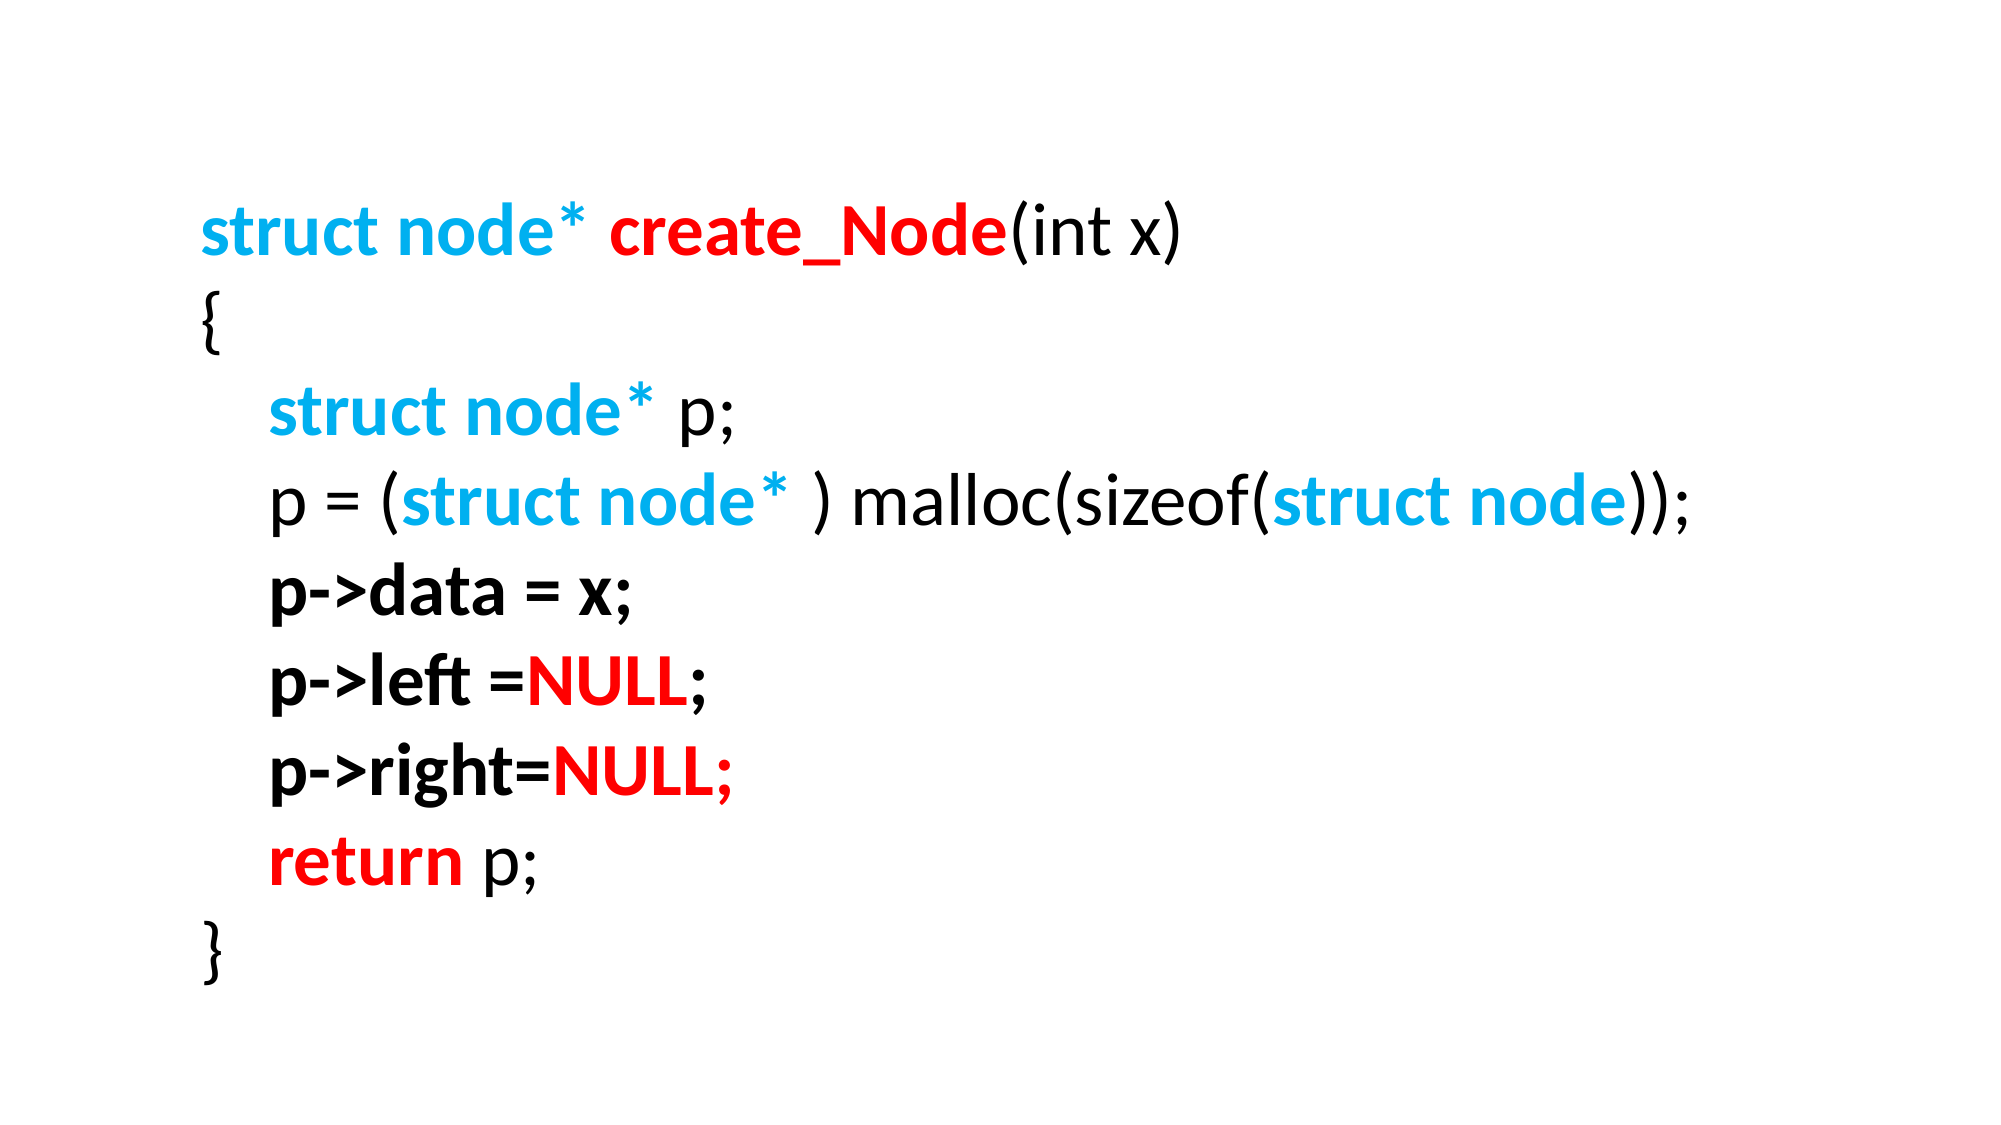

struct node* create_Node(int x)
{
    struct node* p;
    p = (struct node* ) malloc(sizeof(struct node));
    p->data = x;
    p->left =NULL;
    p->right=NULL;
    return p;
}